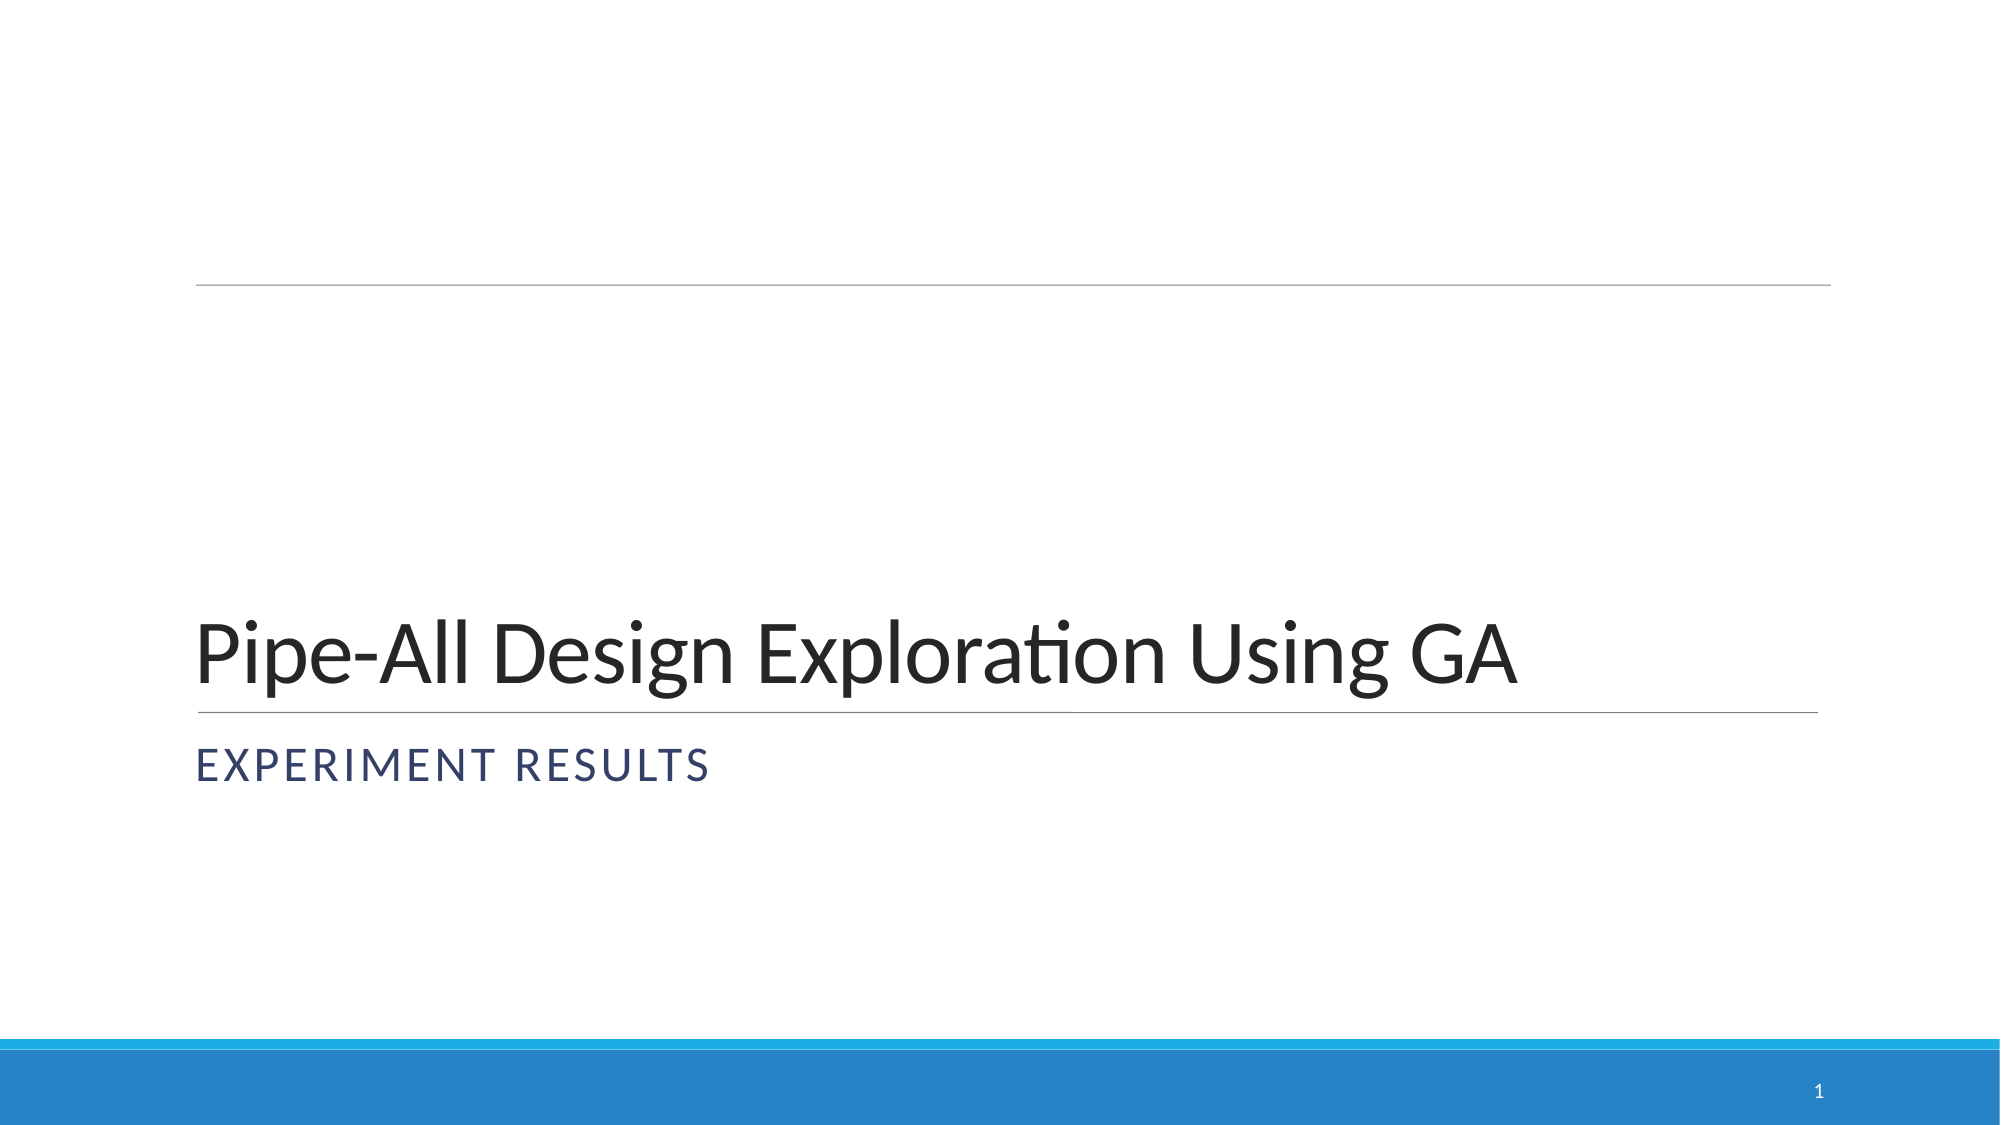

Pipe-All Design Exploration Using GA
Experiment Results
1